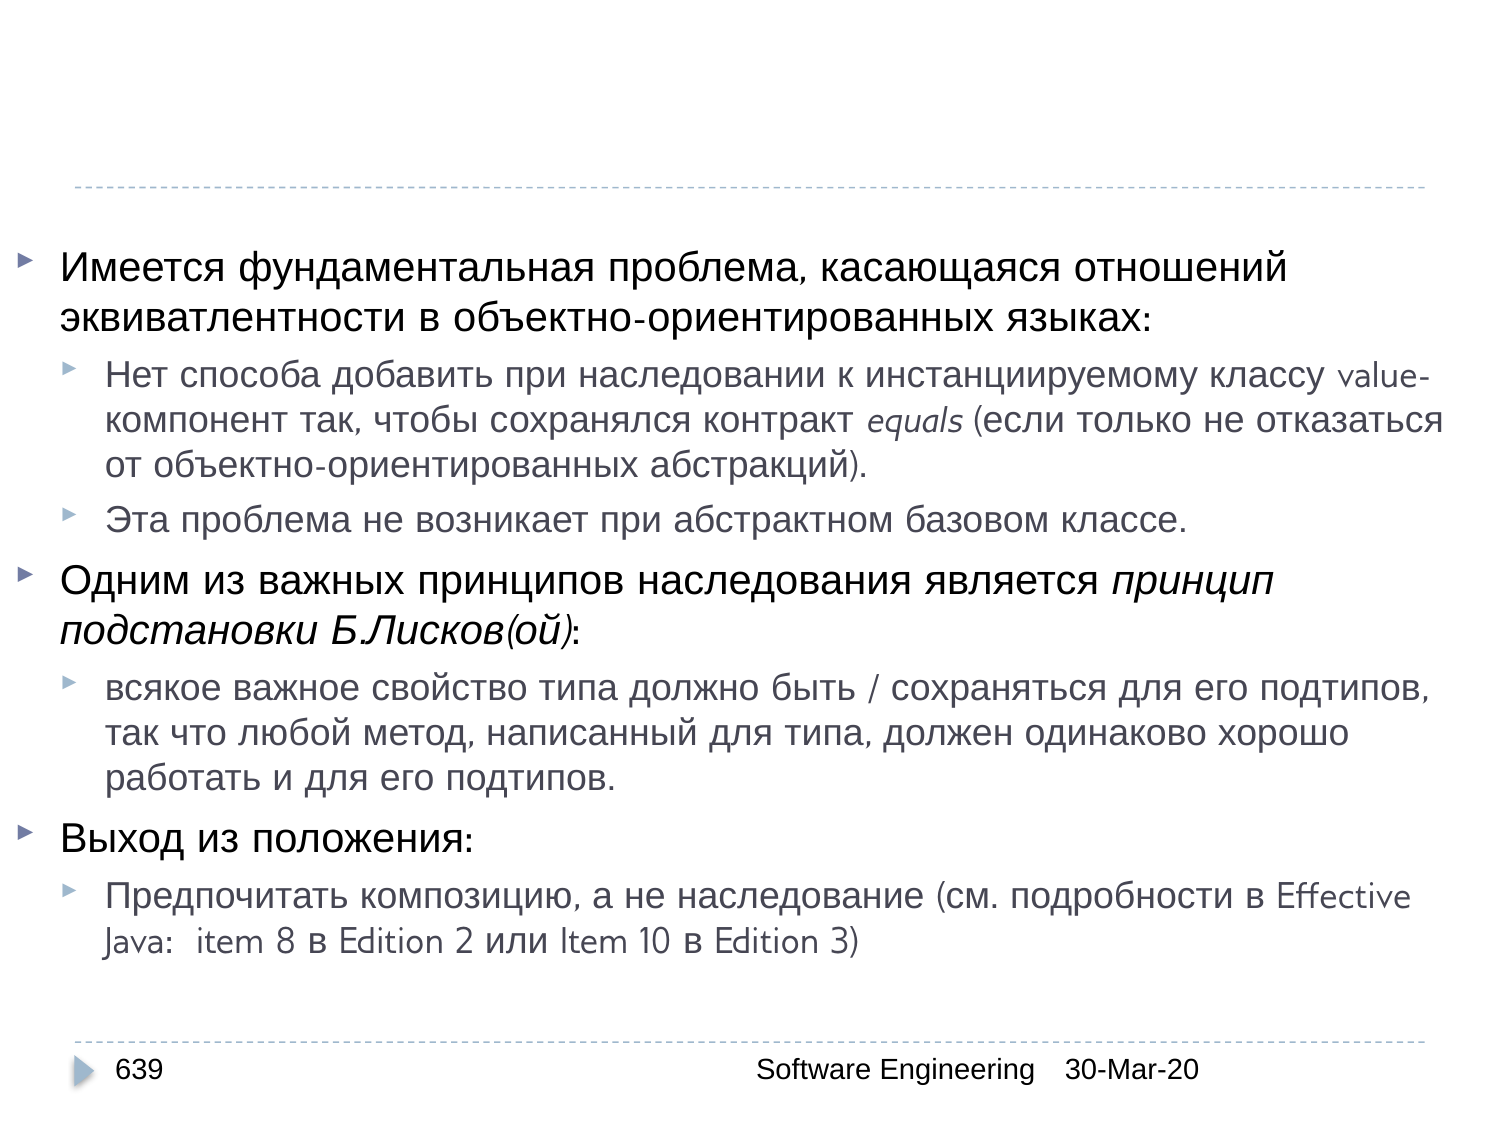

Имеется фундаментальная проблема, касающаяся отношений эквиватлентности в объектно-ориентированных языках:
Нет способа добавить при наследовании к инстанциируемому классу value-компонент так, чтобы сохранялся контракт equals (если только не отказаться от объектно-ориентированных абстракций).
Эта проблема не возникает при абстрактном базовом классе.
Одним из важных принципов наследования является принцип подстановки Б.Лисков(ой):
всякое важное свойство типа должно быть / сохраняться для его подтипов, так что любой метод, написанный для типа, должен одинаково хорошо работать и для его подтипов.
Выход из положения:
Предпочитать композицию, а не наследование (см. подробности в Effective Java:  item 8 в Edition 2 или Item 10 в Edition 3)

639
Software Engineering
30-Mar-20